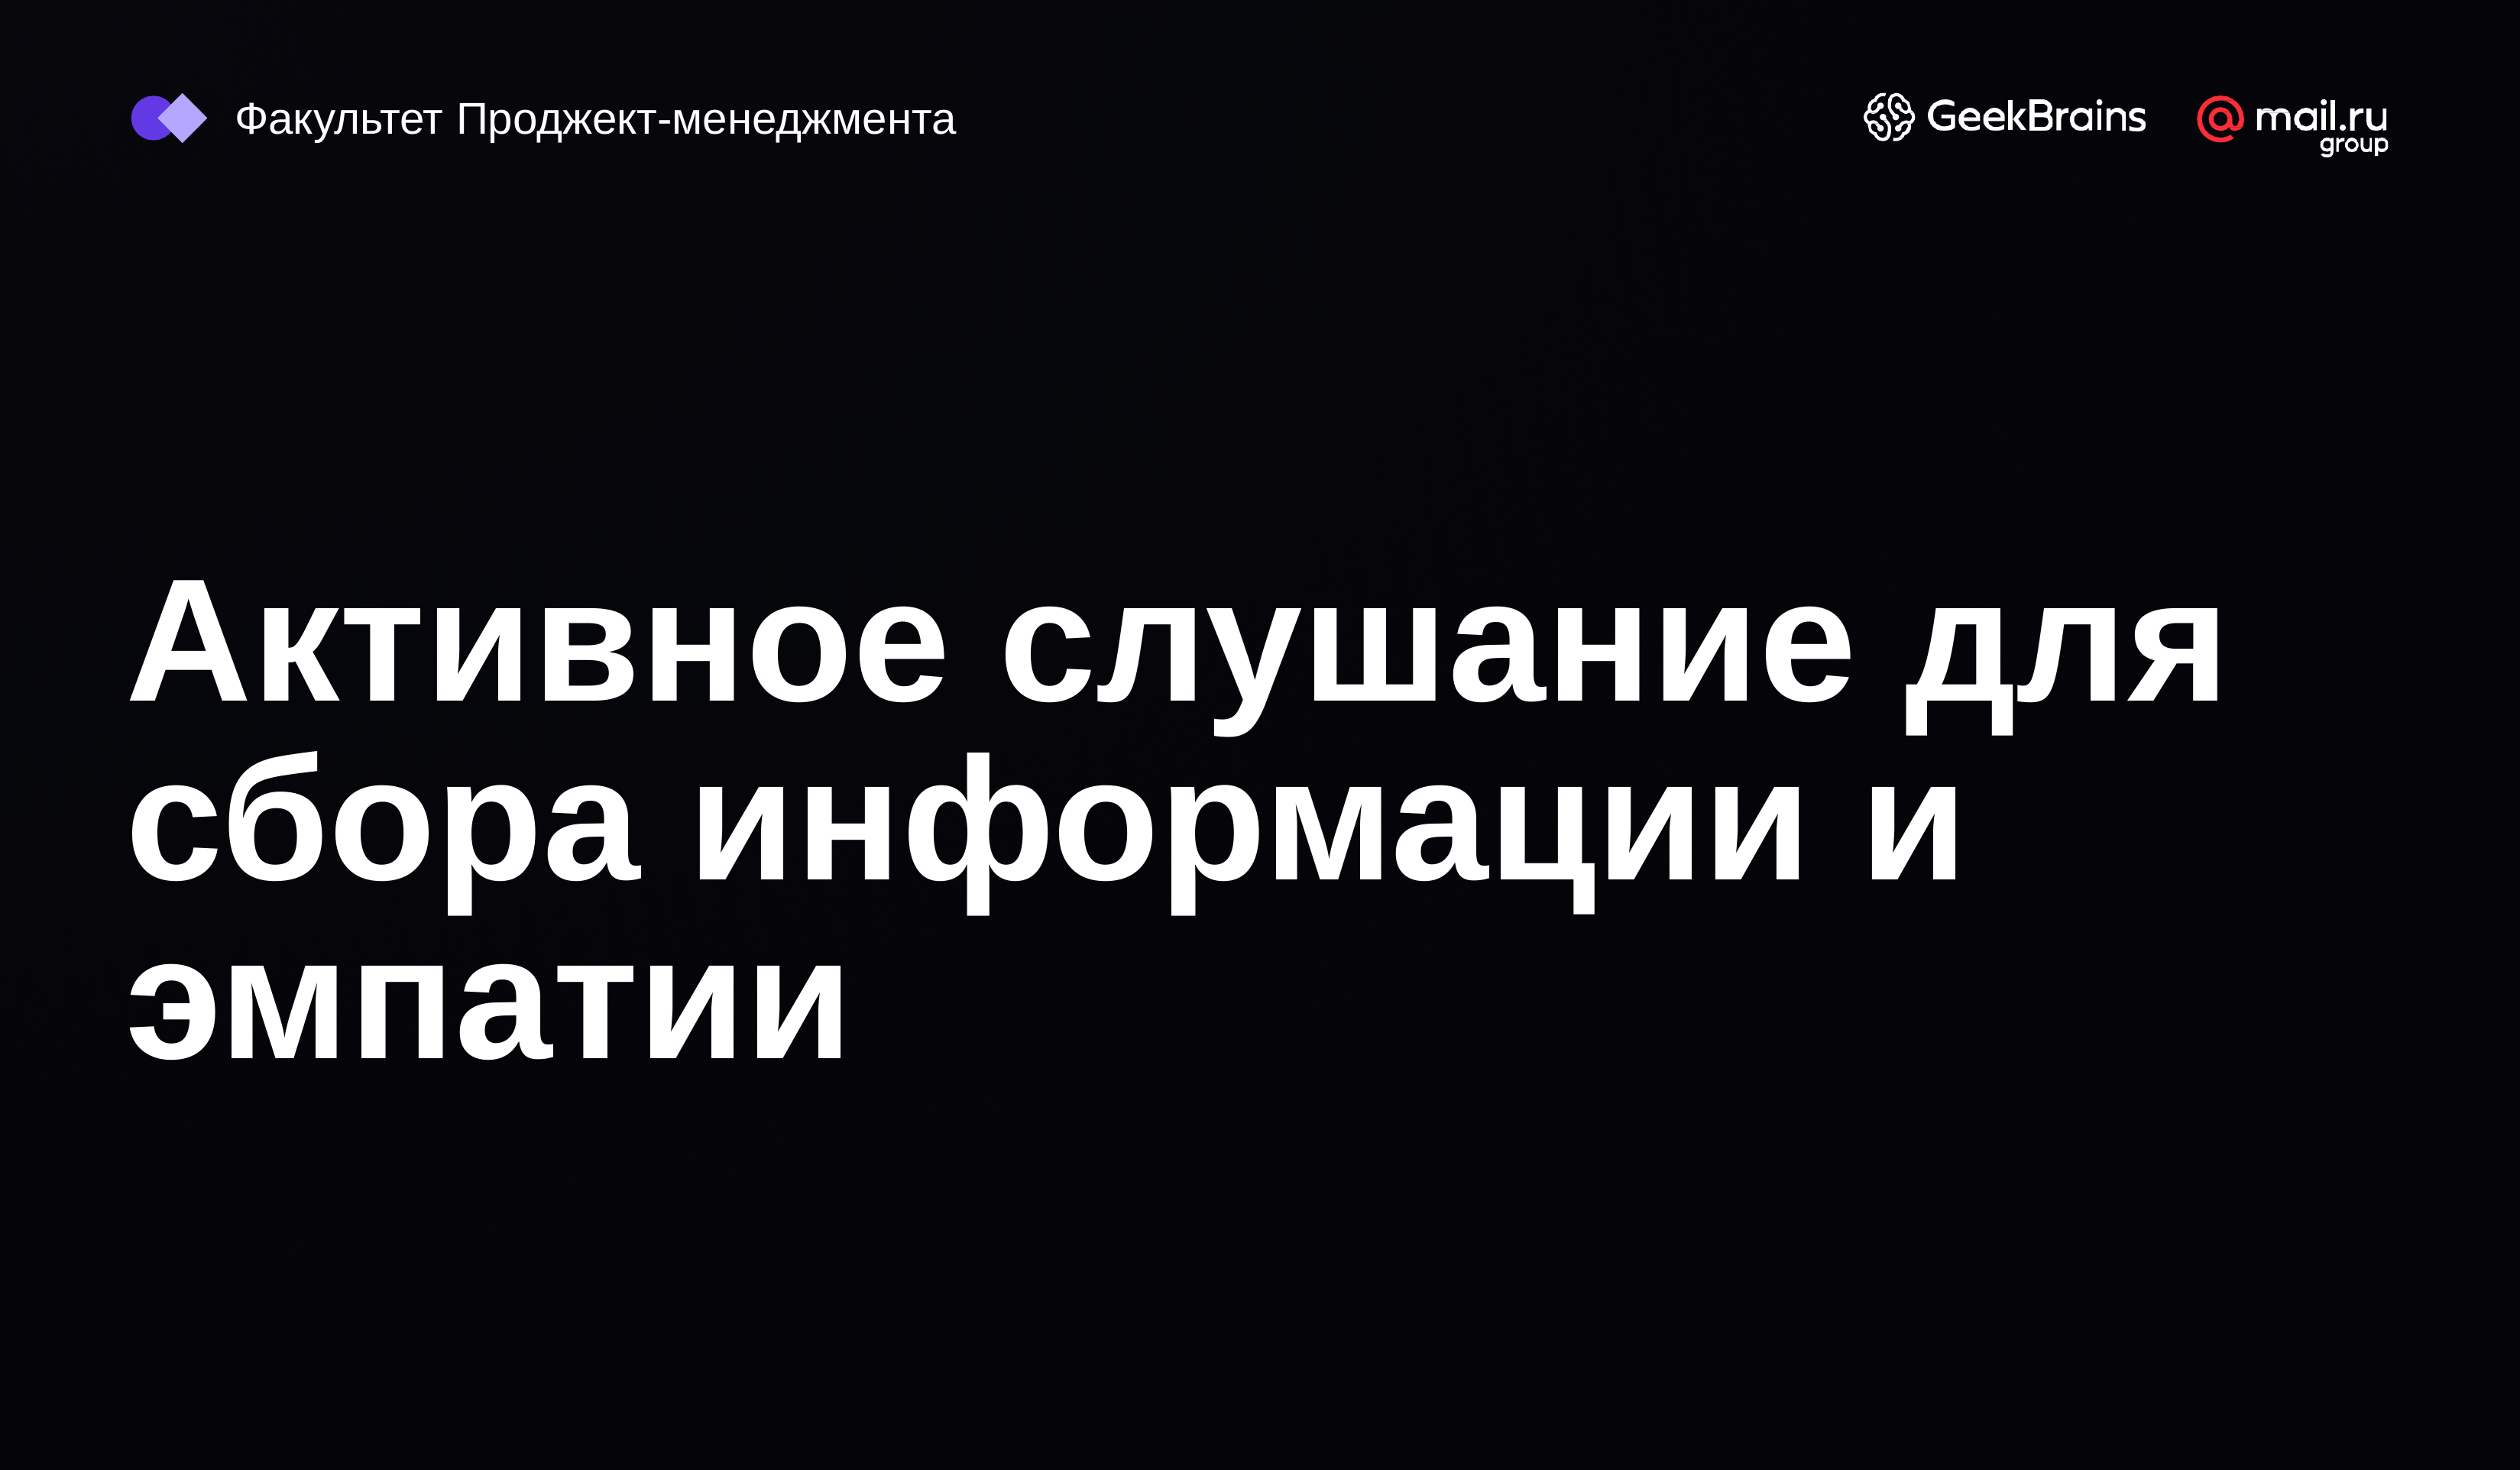

Факультет Проджект-менеджмента

# Активное слушание для сбора информации и эмпатии